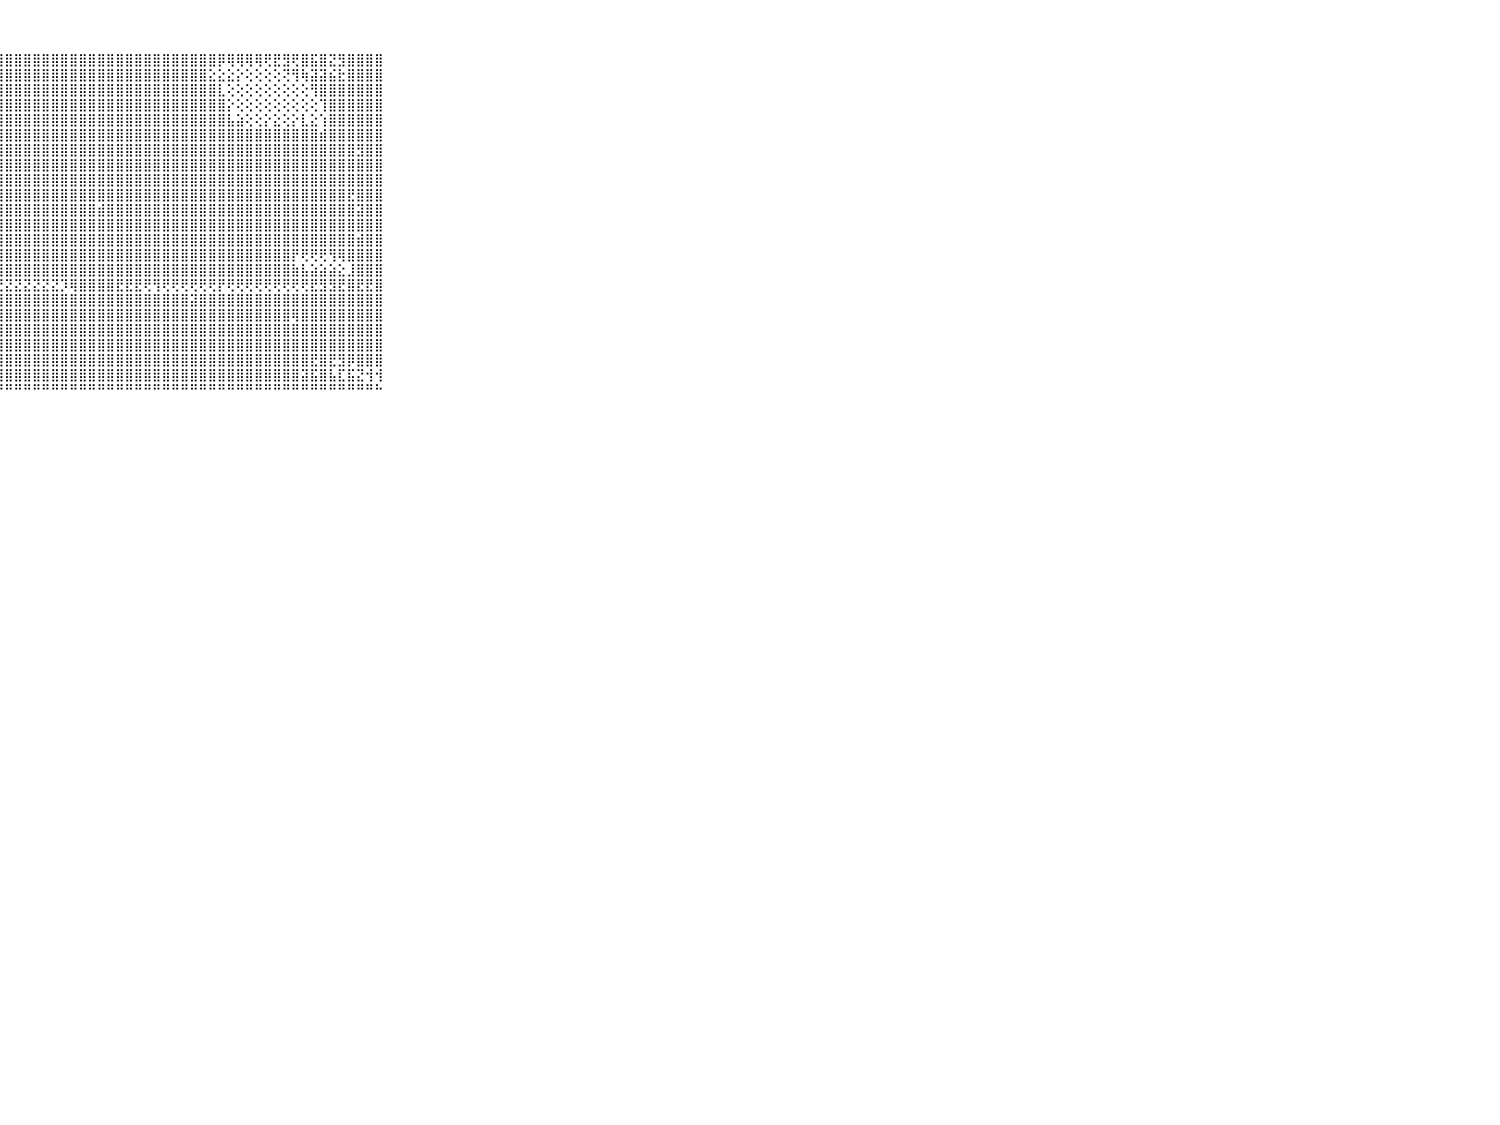

⠀⠀⠀⠀⠀⠀⠀⠀⠀⠀⠀⣾⣿⣿⣿⣿⣿⣿⣿⣿⣿⣿⣿⣿⣿⣿⣿⣿⣿⣿⣿⣿⣿⣿⣿⣿⣿⣿⣿⣿⣿⣿⣿⣿⣿⣿⣿⣿⣿⣿⣿⡿⢿⢿⢿⢿⢟⣟⣻⢟⣿⣯⣿⣝⣻⣿⣿⣿⣿⠀⠀⠀⠀⠀⠀⠀⠀⠀⠀⠀⠀
⠀⠀⠀⠀⠀⠀⠀⠀⠀⠀⠀⣿⣿⣿⣿⣟⣏⡇⣷⣷⢵⢷⢵⣹⣿⣿⣿⣿⣿⣿⣿⣿⣿⣿⣿⣿⣿⣿⣿⣿⣿⣿⣿⣿⣿⣿⣿⣿⣿⣿⣕⣕⣕⡕⢕⢕⢕⢕⢝⢻⢷⣽⣽⣮⣗⣿⣿⣿⣿⠀⠀⠀⠀⠀⠀⠀⠀⠀⠀⠀⠀
⠀⠀⠀⠀⠀⠀⠀⠀⠀⠀⠀⣿⣿⣿⣿⣿⣿⣿⣾⣿⣕⣷⡮⣯⢽⣿⣿⣿⣿⣿⣿⣿⣿⣿⣿⣿⣿⣿⣿⣿⣿⣿⣿⣿⣿⣿⣿⣿⣿⣿⣿⣇⢕⢕⢕⢕⢕⢕⢕⢕⢕⢻⣿⣿⣿⣿⣿⣿⣿⠀⠀⠀⠀⠀⠀⠀⠀⠀⠀⠀⠀
⠀⠀⠀⠀⠀⠀⠀⠀⠀⠀⠀⣿⣿⣿⣿⣿⣿⣿⣿⣿⣷⣾⣷⣧⣝⣽⣿⣿⣿⣿⣿⣿⣿⣿⣿⣿⣿⣿⣿⣿⣿⣿⣿⣿⣿⣿⣿⣿⣿⣿⣿⣿⡕⢕⢕⢕⢕⢕⢕⢕⢕⢕⢹⣿⣿⣿⣿⣿⣿⠀⠀⠀⠀⠀⠀⠀⠀⠀⠀⠀⠀
⠀⠀⠀⠀⠀⠀⠀⠀⠀⠀⠀⣿⣿⣿⣿⣿⣿⣿⣿⣿⣿⣿⣿⣿⣿⣿⣿⣿⣿⣿⣿⣿⣿⣿⣿⣿⣿⣿⣿⣿⣿⣿⣿⣿⣿⣿⣿⣿⣿⣿⣿⣿⣧⣵⢕⢕⡕⣕⢕⡕⣇⣕⢱⣿⣿⣿⣿⣿⣿⠀⠀⠀⠀⠀⠀⠀⠀⠀⠀⠀⠀
⠀⠀⠀⠀⠀⠀⠀⠀⠀⠀⠀⣿⣿⣿⣿⣿⣿⣿⣿⣿⣿⣿⣿⣿⣿⣿⣿⣿⣿⣿⣿⣿⣿⣿⣿⣿⣿⣿⣿⣿⣿⣿⣿⣿⣿⣿⣿⣿⣿⣿⣿⣿⣿⣿⣿⣿⣿⣿⣿⣿⣿⣿⣾⣿⣿⣿⣿⣿⣿⠀⠀⠀⠀⠀⠀⠀⠀⠀⠀⠀⠀
⠀⠀⠀⠀⠀⠀⠀⠀⠀⠀⠀⣿⣿⣿⣿⣿⣿⣿⣿⣿⣿⣿⣿⣿⣿⣿⣿⣿⣿⣿⣿⣿⣿⣿⣿⣿⣿⣿⣿⣿⣿⣿⣿⣿⣿⣿⣿⣿⣿⣿⣿⣿⣿⣿⣿⣿⣿⣿⣿⣿⣿⣿⣿⣿⣿⣿⣻⣿⣿⠀⠀⠀⠀⠀⠀⠀⠀⠀⠀⠀⠀
⠀⠀⠀⠀⠀⠀⠀⠀⠀⠀⠀⣿⣿⣿⣿⣿⣿⣿⣿⣿⣿⣿⣿⣿⣿⣿⣿⣿⣿⣿⣿⣿⣿⣿⣿⣿⣿⣿⣿⣿⣿⣿⣿⣿⣿⣿⣿⣿⣿⣿⣿⣿⣿⣿⣿⣿⣿⣿⣿⣿⣿⣿⣿⣿⣿⣿⣿⣿⣿⠀⠀⠀⠀⠀⠀⠀⠀⠀⠀⠀⠀
⠀⠀⠀⠀⠀⠀⠀⠀⠀⠀⠀⣽⣿⣿⣿⣿⣿⣿⣿⣿⣿⣿⣿⣿⣿⣿⣿⣿⣿⣿⣿⣿⣿⣿⣿⣿⣿⣿⣿⣿⣿⣿⣿⣿⣿⣿⣿⣿⣿⣿⣿⣿⣿⣿⣿⣿⣿⣿⣿⣿⣿⣿⣿⣿⣿⣿⣿⣿⣿⠀⠀⠀⠀⠀⠀⠀⠀⠀⠀⠀⠀
⠀⠀⠀⠀⠀⠀⠀⠀⠀⠀⠀⣿⣿⣷⣿⣿⣿⣿⣿⣿⣿⣿⣿⣿⣿⣿⣿⣿⣿⣿⣿⣿⣿⣿⣿⣿⣿⣿⣿⣿⣿⣿⣿⣿⣿⣿⣿⣿⣿⣿⣿⣿⣿⣿⣿⣿⣿⣿⣿⣿⣿⣿⣿⣿⣿⣟⣿⣿⣿⠀⠀⠀⠀⠀⠀⠀⠀⠀⠀⠀⠀
⠀⠀⠀⠀⠀⠀⠀⠀⠀⠀⠀⣿⣿⣷⣿⣿⣿⣿⣿⣿⣿⣿⣿⣿⣿⣿⣿⣿⣿⣿⣿⣿⣿⣿⣿⣿⣿⣿⣾⣿⣿⣿⣿⣿⣿⣿⣿⣿⣿⣿⣿⣿⣿⣿⣿⣿⣿⣿⣿⣿⣿⣿⣿⣿⣿⣿⣽⣿⣿⠀⠀⠀⠀⠀⠀⠀⠀⠀⠀⠀⠀
⠀⠀⠀⠀⠀⠀⠀⠀⠀⠀⠀⣿⣿⣿⣿⣿⣿⣿⣿⣿⣿⣿⣿⣿⣿⣿⣿⣿⣿⣿⣿⣿⣿⣿⣿⣿⣿⣿⣿⣿⣿⣿⣿⣿⣿⣿⣿⣿⣿⣿⣿⣿⣿⣿⣿⣿⣿⣿⣿⣿⣿⣿⣿⣿⣿⣿⣿⣿⣿⠀⠀⠀⠀⠀⠀⠀⠀⠀⠀⠀⠀
⠀⠀⠀⠀⠀⠀⠀⠀⠀⠀⠀⣿⣿⣿⣿⣿⣿⣿⣿⣿⣿⣿⣿⣿⣿⣿⣿⣿⣿⣿⣿⣿⣿⣿⣿⣿⣿⣿⣿⣿⣿⣿⣿⣿⣿⣿⣿⣿⣿⣿⣿⣿⣿⣿⣿⣿⣿⣿⣿⣿⣿⣿⣿⣿⣿⣿⣾⣿⣿⠀⠀⠀⠀⠀⠀⠀⠀⠀⠀⠀⠀
⠀⠀⠀⠀⠀⠀⠀⠀⠀⠀⠀⢿⣿⣿⣾⣿⣿⣿⣿⣿⣿⣿⣿⣿⣿⣿⣿⣿⣿⣿⣿⣿⣿⣿⣿⣿⣿⣿⣿⣿⣿⣿⣿⣿⣿⣿⣿⣿⣿⣿⣿⣿⣿⣿⣿⣿⣿⣿⣿⡟⢟⢟⢟⢻⢿⣿⣿⣿⣿⠀⠀⠀⠀⠀⠀⠀⠀⠀⠀⠀⠀
⠀⠀⠀⠀⠀⠀⠀⠀⠀⠀⠀⢸⣿⣿⣿⣿⣿⣿⣿⣿⣿⣿⣾⣟⣽⣝⣹⣿⣿⣿⣿⣿⣿⣿⣿⣿⣿⣿⣿⣿⣿⣿⣿⣿⣿⣿⣿⣿⣿⣿⣿⣿⣿⣿⣿⣿⣿⣿⣿⣷⣧⣵⣵⣵⣕⣸⣿⣿⣿⠀⠀⠀⠀⠀⠀⠀⠀⠀⠀⠀⠀
⠀⠀⠀⠀⠀⠀⠀⠀⠀⠀⠀⢨⣽⣽⣽⣽⣽⣽⣽⣽⣽⣽⣝⣹⣹⣝⣝⣝⣝⣝⣝⣝⣝⣝⡹⢿⣿⣿⣿⣿⣟⣟⣟⢟⢻⢟⢟⢟⢟⢟⢟⡟⢟⢟⢟⢟⢟⢟⢟⢟⢟⣟⣻⣻⣟⣿⣟⣟⣿⠀⠀⠀⠀⠀⠀⠀⠀⠀⠀⠀⠀
⠀⠀⠀⠀⠀⠀⠀⠀⠀⠀⠀⢸⣿⣿⣿⣿⣿⣿⣿⣿⣿⣿⣿⣿⣿⣿⣿⣿⣿⣿⣿⣿⣿⣿⣿⣿⣿⣿⣿⣿⣿⣿⣿⣿⣿⣿⣿⣿⣽⣿⣿⣿⣿⣿⣿⣿⣿⣿⣿⣿⣿⣿⣿⣿⣿⣿⣿⣿⣿⠀⠀⠀⠀⠀⠀⠀⠀⠀⠀⠀⠀
⠀⠀⠀⠀⠀⠀⠀⠀⠀⠀⠀⢸⣿⣿⣿⣿⣿⣿⣿⣿⣿⣿⣿⣿⣿⣿⣿⣿⣿⣿⣿⣿⣿⣿⣿⣿⣿⣿⣿⣿⣿⣿⣿⣿⣿⣿⣿⣿⣿⣿⣿⣿⣿⣿⣿⣿⣿⣿⣿⢿⣿⣿⣿⣿⣿⣿⣿⣿⣿⠀⠀⠀⠀⠀⠀⠀⠀⠀⠀⠀⠀
⠀⠀⠀⠀⠀⠀⠀⠀⠀⠀⠀⢸⣿⣿⣿⣿⣿⣿⣿⣿⣿⣿⣿⣿⣿⣿⣿⣿⣿⣿⣿⣿⣿⣿⣿⣿⣿⣿⣿⣿⣿⣿⣿⣿⣿⣿⣿⣿⣿⣿⣿⣿⣿⣿⣿⣿⣿⣿⣿⣿⣿⣿⣿⣿⣿⣿⣿⣿⣿⠀⠀⠀⠀⠀⠀⠀⠀⠀⠀⠀⠀
⠀⠀⠀⠀⠀⠀⠀⠀⠀⠀⠀⢸⣿⣿⣿⣿⣿⣿⣿⣿⣿⣿⣿⣿⣿⣿⣿⣿⣿⣿⣿⣿⣿⣿⣿⣿⣿⣿⣿⣿⣿⣿⣿⣿⣿⣿⣿⣿⣿⣿⣿⣿⣿⣿⣿⣿⣿⣿⣿⣿⣿⣿⣿⣿⣿⣿⣿⣿⣿⠀⠀⠀⠀⠀⠀⠀⠀⠀⠀⠀⠀
⠀⠀⠀⠀⠀⠀⠀⠀⠀⠀⠀⢸⣿⣿⣿⣿⣿⣿⣿⣿⣿⣿⣿⣿⣿⣿⣿⣿⣿⣿⣿⣿⣿⣿⣿⣿⣿⣿⣿⣿⣿⣿⣿⣿⣿⣿⣿⣿⣿⣿⣿⣿⣿⣿⣿⣿⣿⣿⣿⣿⣿⣟⣿⣟⣻⡿⣿⣿⣿⠀⠀⠀⠀⠀⠀⠀⠀⠀⠀⠀⠀
⠀⠀⠀⠀⠀⠀⠀⠀⠀⠀⠀⢸⣿⣿⣿⣿⣿⣿⣿⣿⣿⣿⣿⣿⣿⣿⣿⣿⣿⣿⣿⣿⣿⣿⣿⣿⣿⣿⣿⣿⣿⣿⣿⣿⣿⣿⣿⣿⣿⣿⣿⣿⣿⣿⣿⣿⣿⣿⣿⣿⣽⣯⣿⣧⣏⣯⣝⢺⢺⠀⠀⠀⠀⠀⠀⠀⠀⠀⠀⠀⠀
⠀⠀⠀⠀⠀⠀⠀⠀⠀⠀⠀⠘⠛⠛⠛⠛⠛⠛⠛⠛⠛⠛⠛⠛⠛⠛⠛⠛⠛⠛⠛⠛⠛⠛⠛⠛⠛⠛⠛⠛⠛⠛⠛⠛⠛⠛⠛⠛⠛⠛⠛⠛⠛⠛⠛⠛⠛⠛⠛⠛⠛⠛⠛⠛⠛⠛⠛⠛⠓⠀⠀⠀⠀⠀⠀⠀⠀⠀⠀⠀⠀